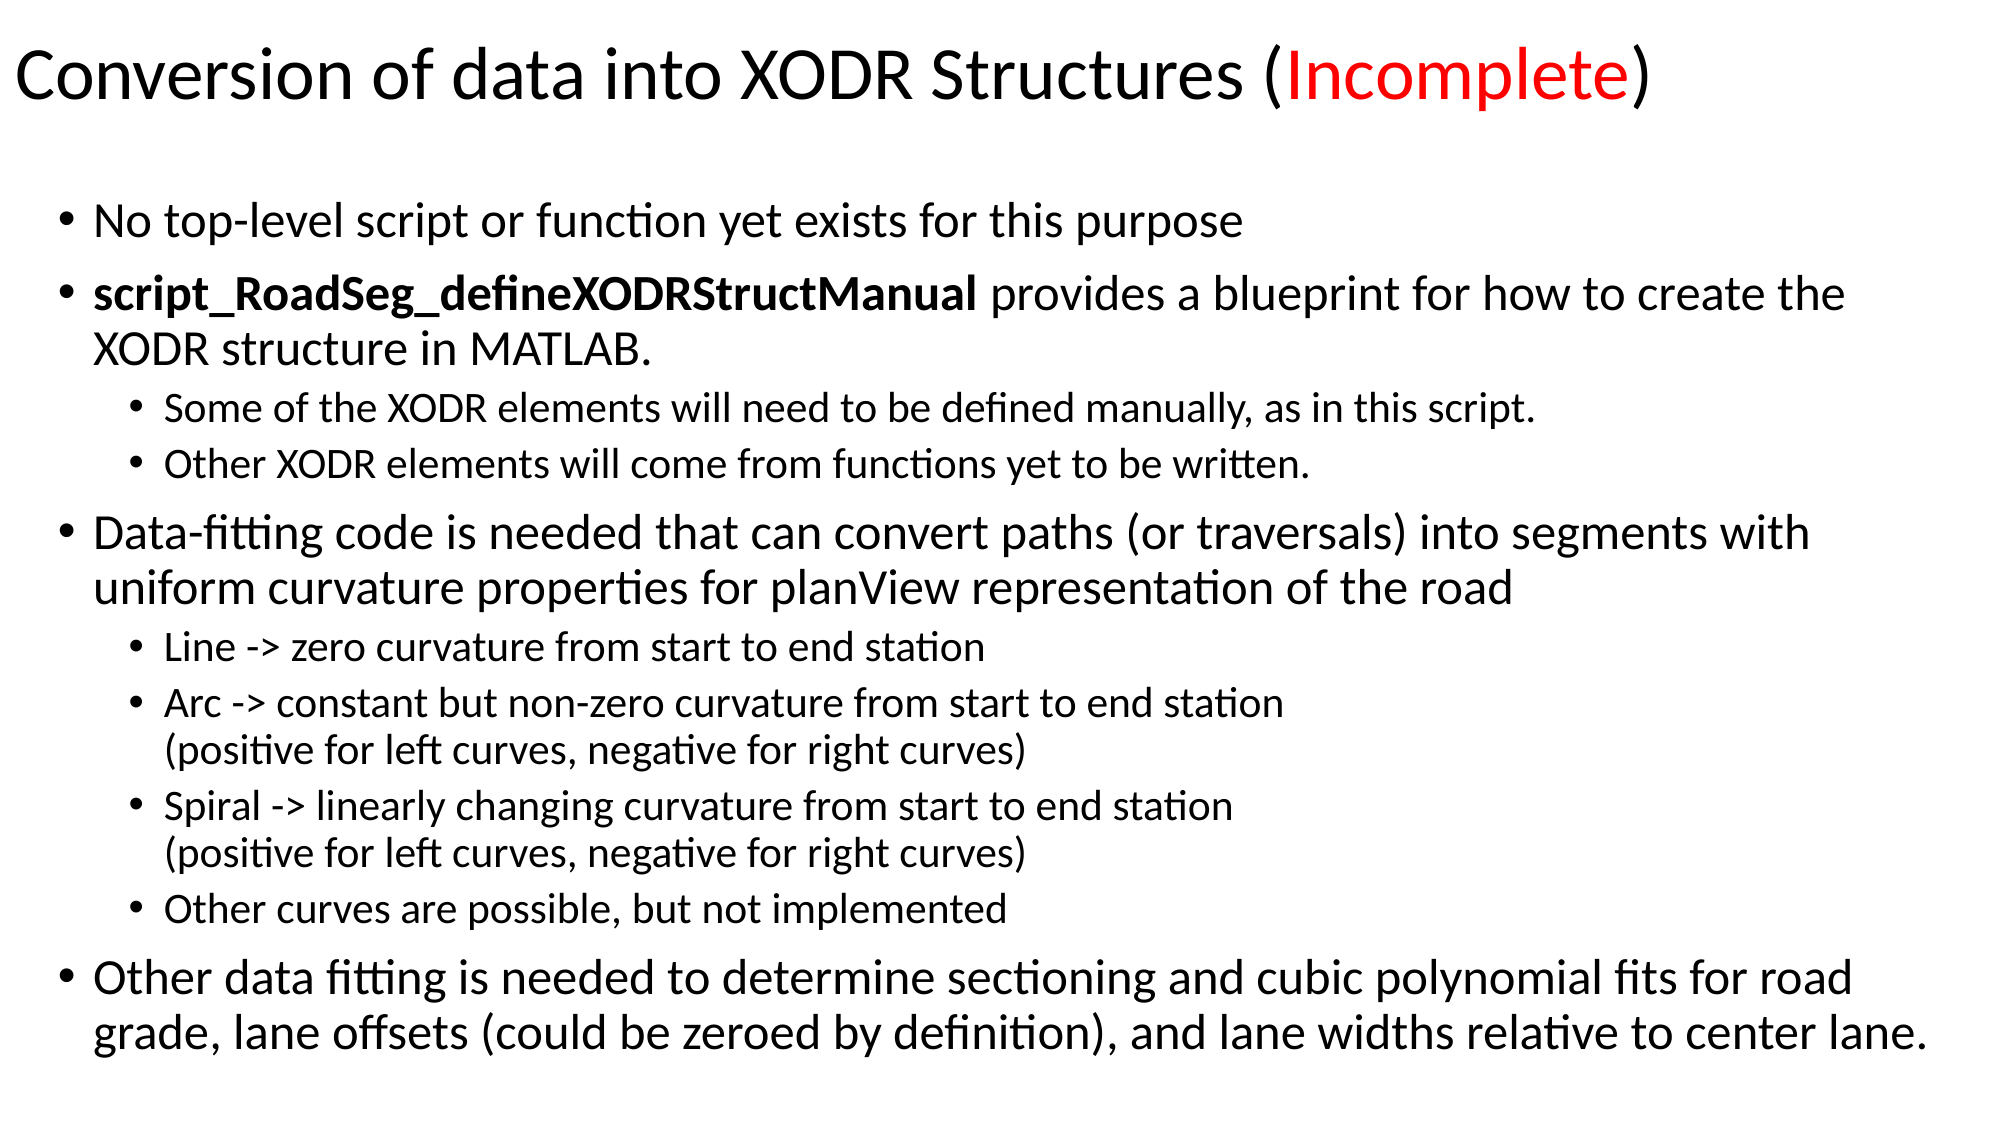

# Conversion of data into XODR Structures (Incomplete)
No top-level script or function yet exists for this purpose
script_RoadSeg_defineXODRStructManual provides a blueprint for how to create the XODR structure in MATLAB.
Some of the XODR elements will need to be defined manually, as in this script.
Other XODR elements will come from functions yet to be written.
Data-fitting code is needed that can convert paths (or traversals) into segments with uniform curvature properties for planView representation of the road
Line -> zero curvature from start to end station
Arc -> constant but non-zero curvature from start to end station
(positive for left curves, negative for right curves)
Spiral -> linearly changing curvature from start to end station
(positive for left curves, negative for right curves)
Other curves are possible, but not implemented
Other data fitting is needed to determine sectioning and cubic polynomial fits for road grade, lane offsets (could be zeroed by definition), and lane widths relative to center lane.